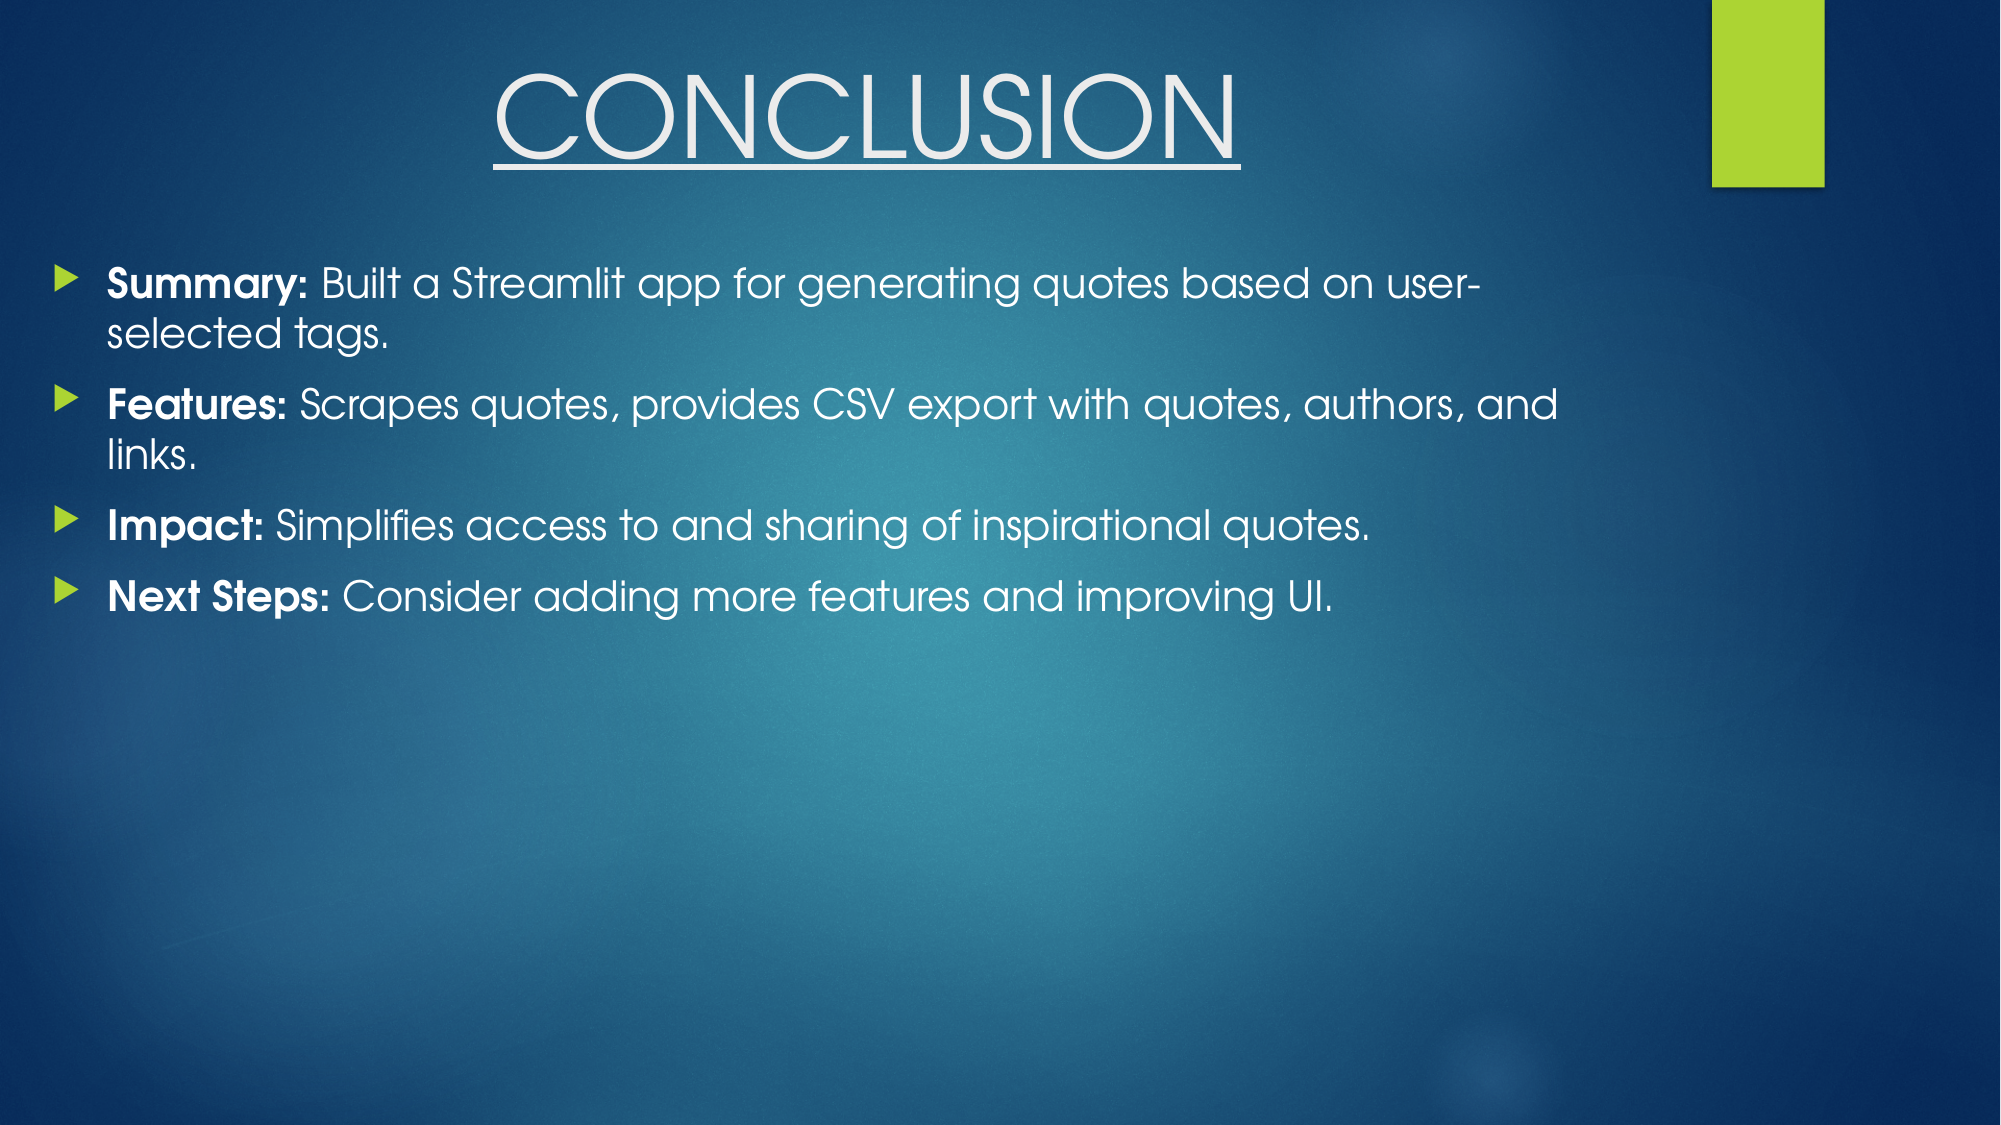

# CONCLUSION
Summary: Built a Streamlit app for generating quotes based on user-selected tags.
Features: Scrapes quotes, provides CSV export with quotes, authors, and links.
Impact: Simplifies access to and sharing of inspirational quotes.
Next Steps: Consider adding more features and improving UI.